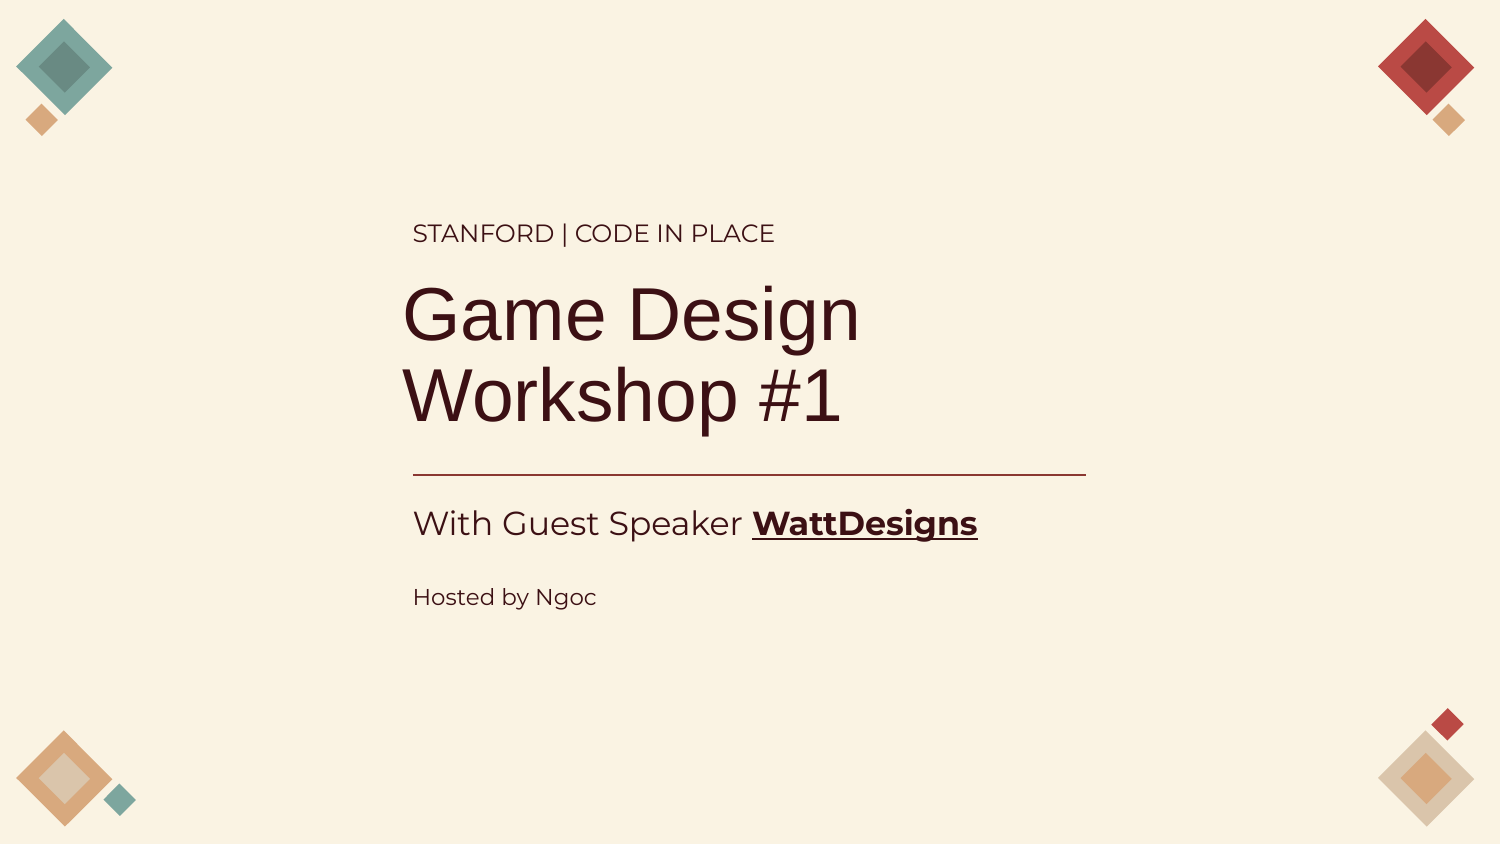

STANFORD | CODE IN PLACE
# Game Design
Workshop #1
With Guest Speaker WattDesigns

Hosted by Ngoc